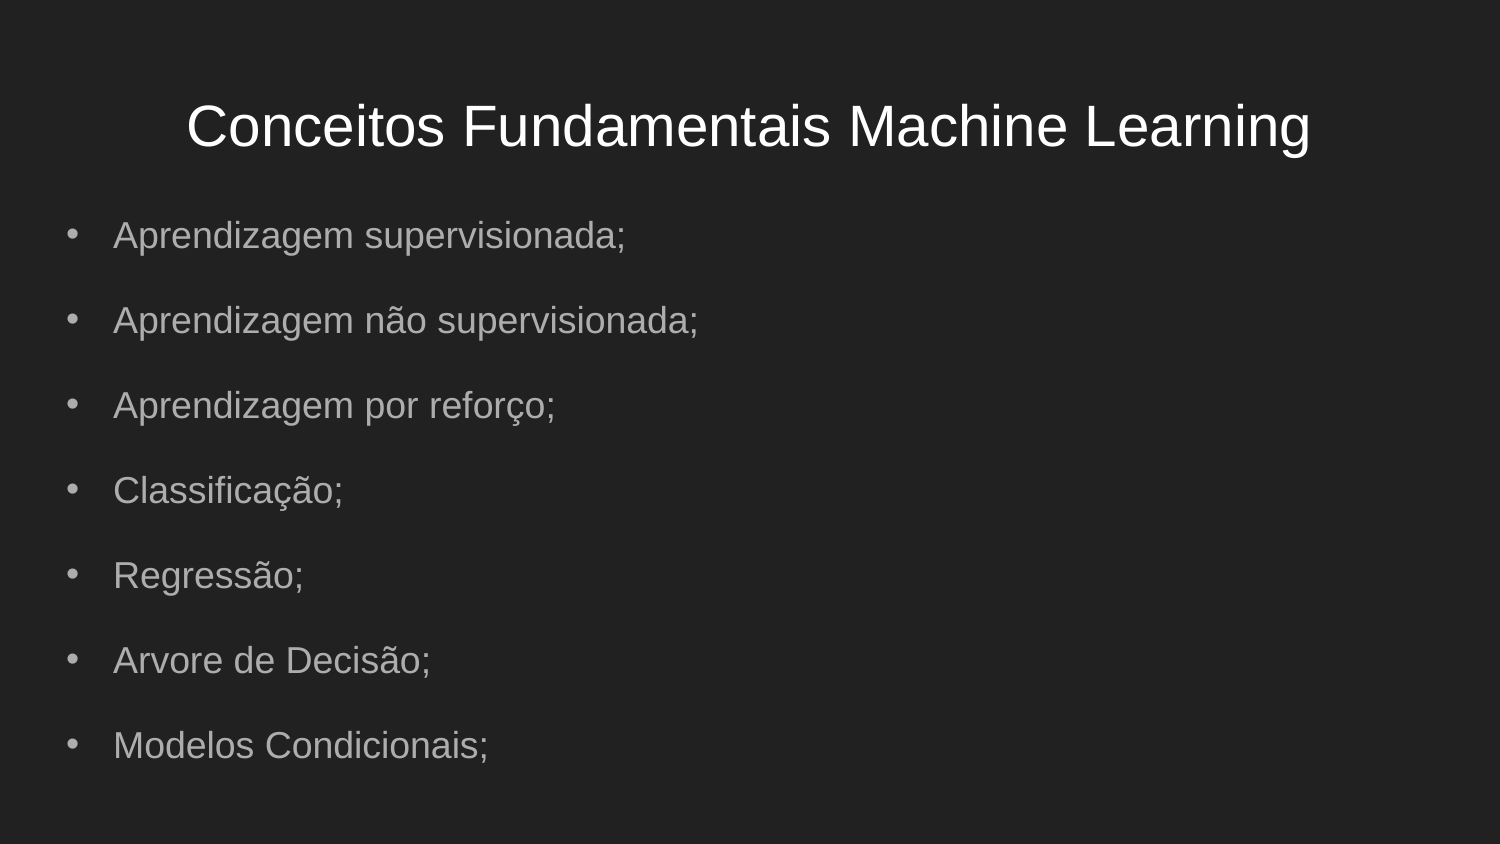

# Conceitos Fundamentais Machine Learning
Aprendizagem supervisionada;
Aprendizagem não supervisionada;
Aprendizagem por reforço;
Classificação;
Regressão;
Arvore de Decisão;
Modelos Condicionais;